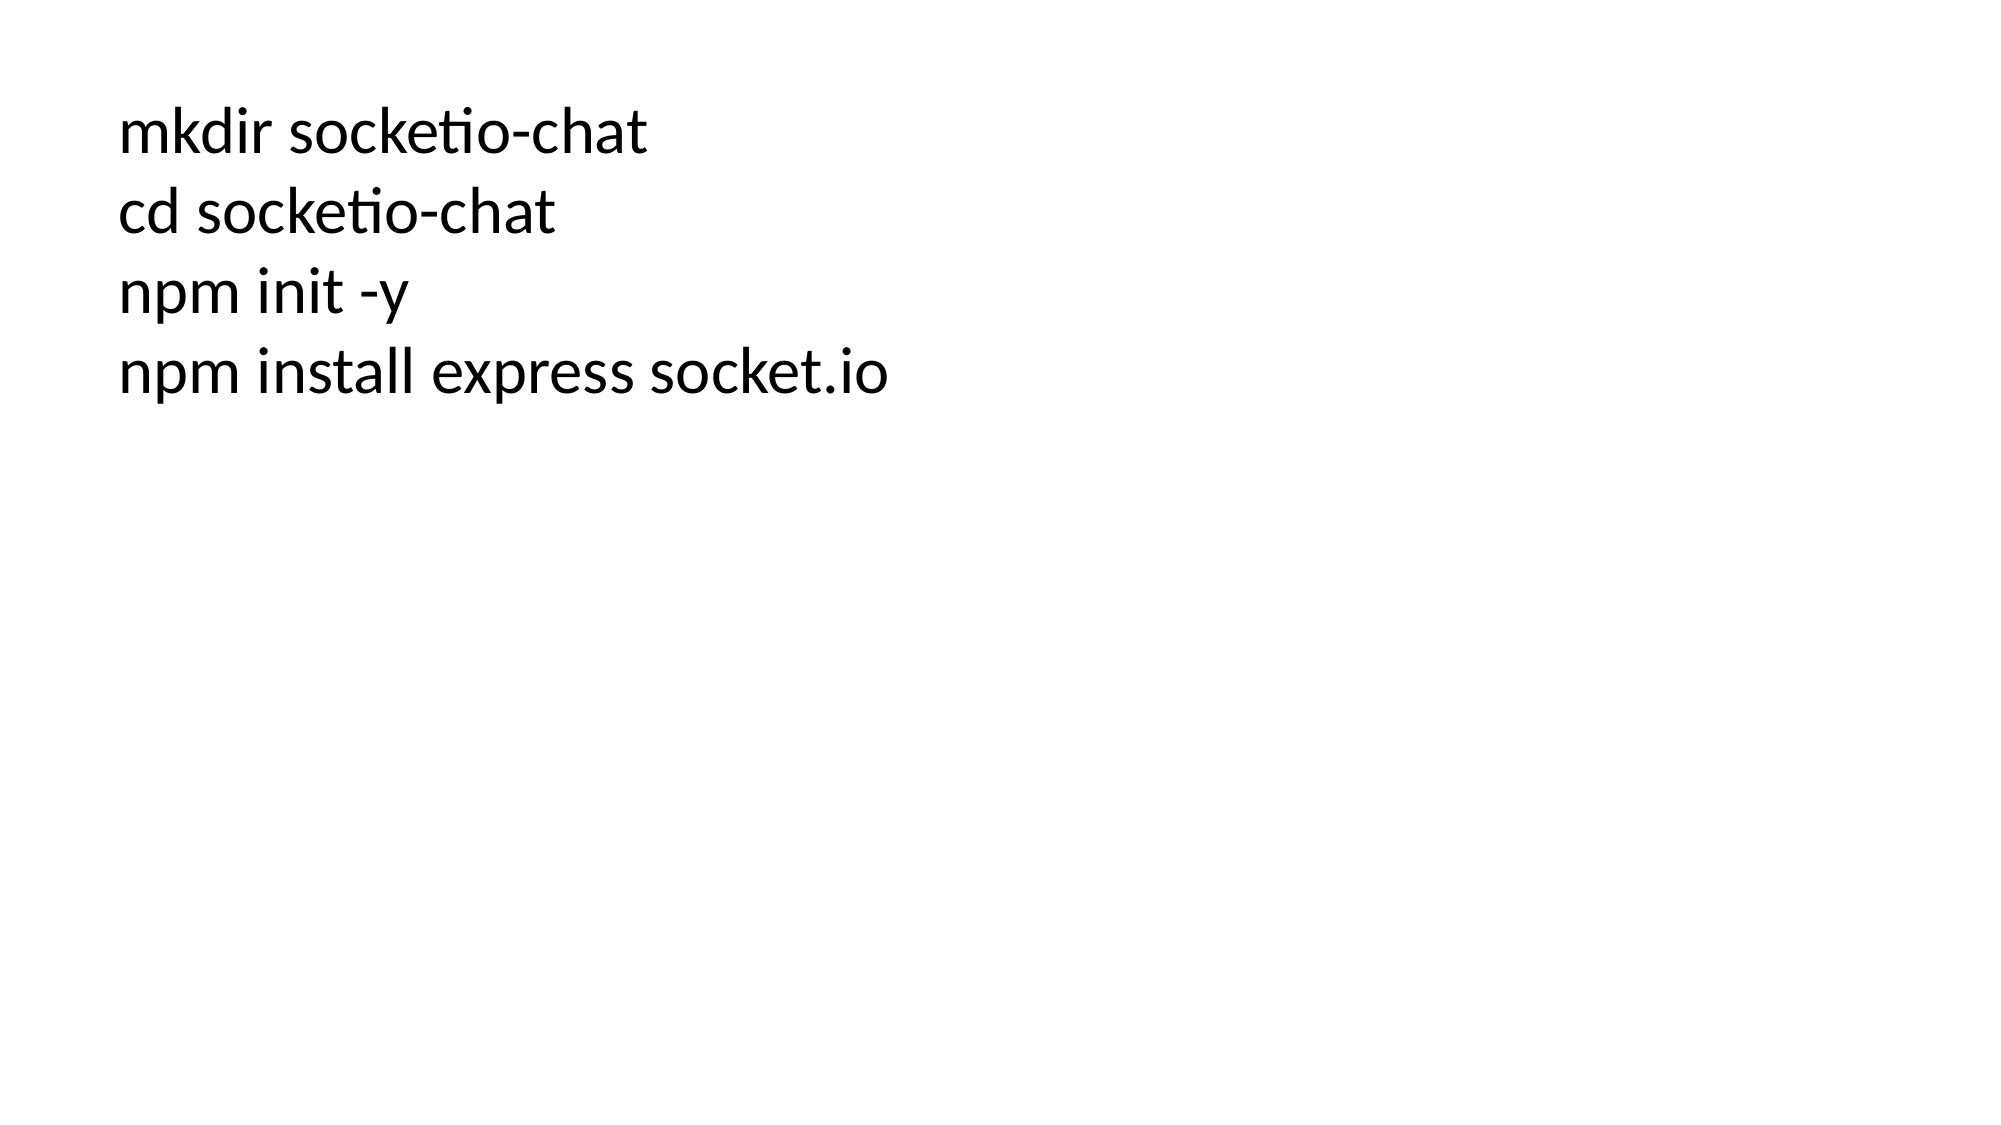

mkdir socketio-chat
cd socketio-chat
npm init -y
npm install express socket.io